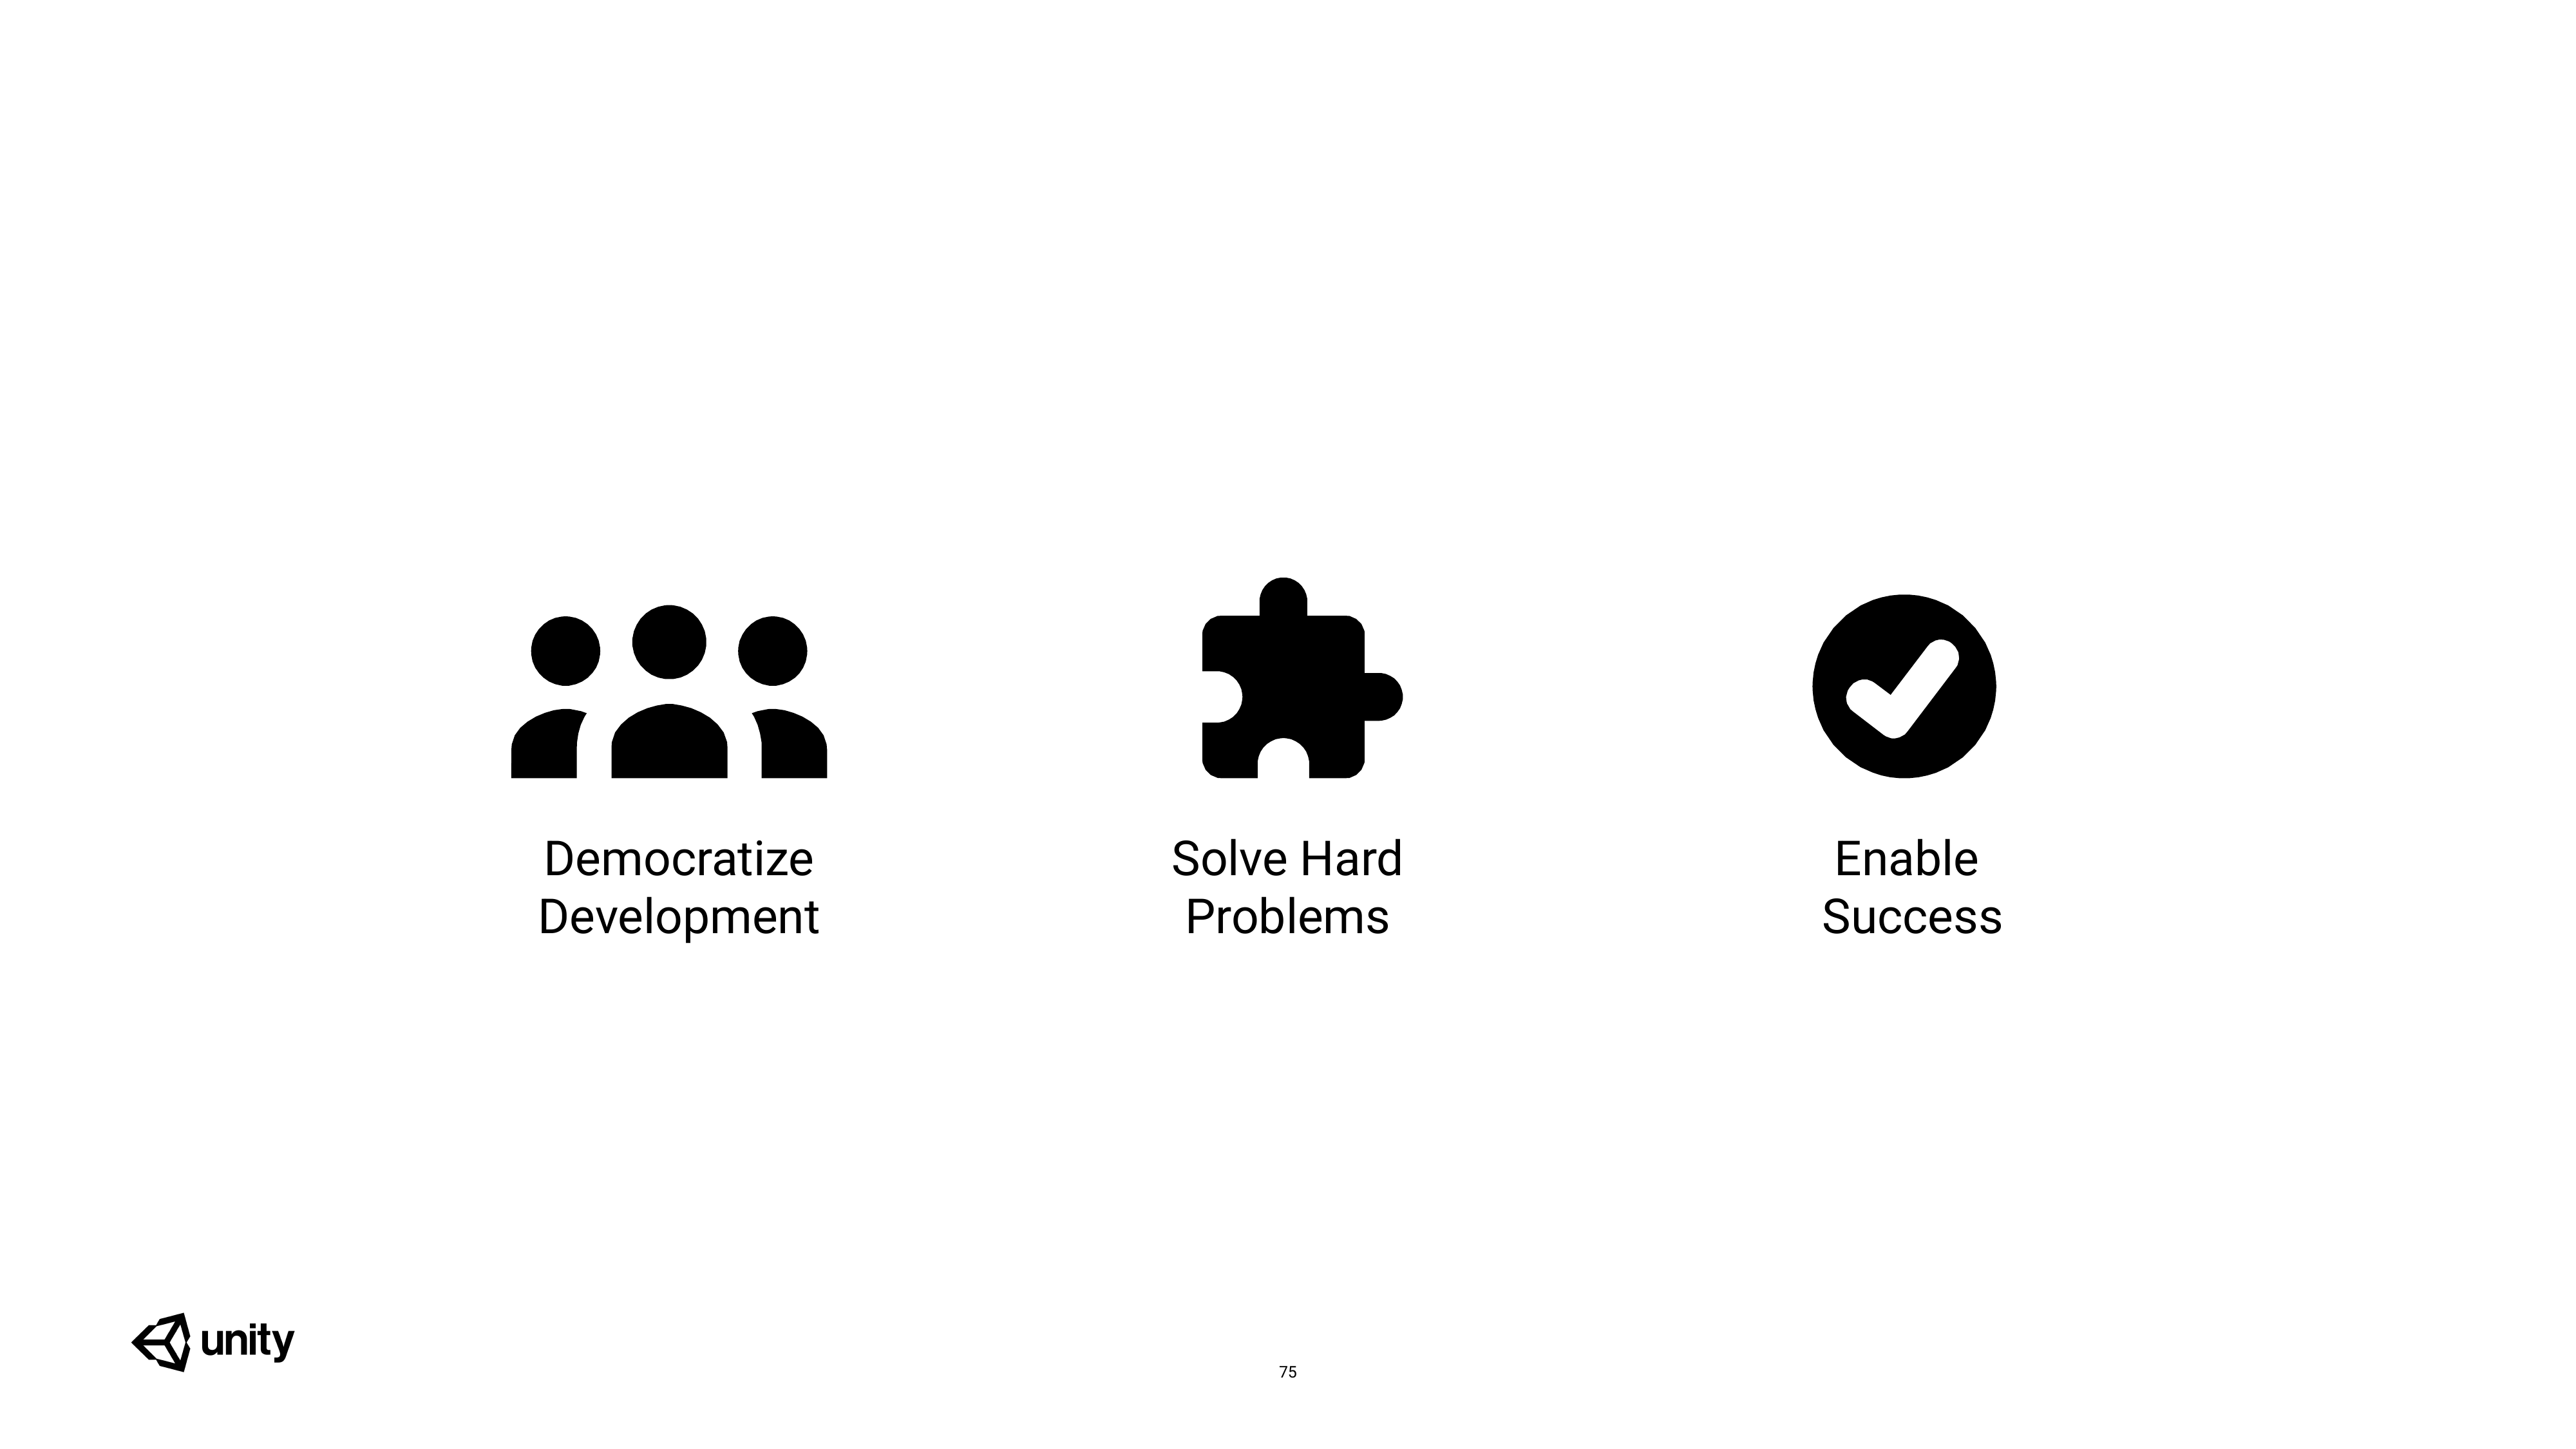

Democratize Development
Solve Hard Problems
Enable
Success
75